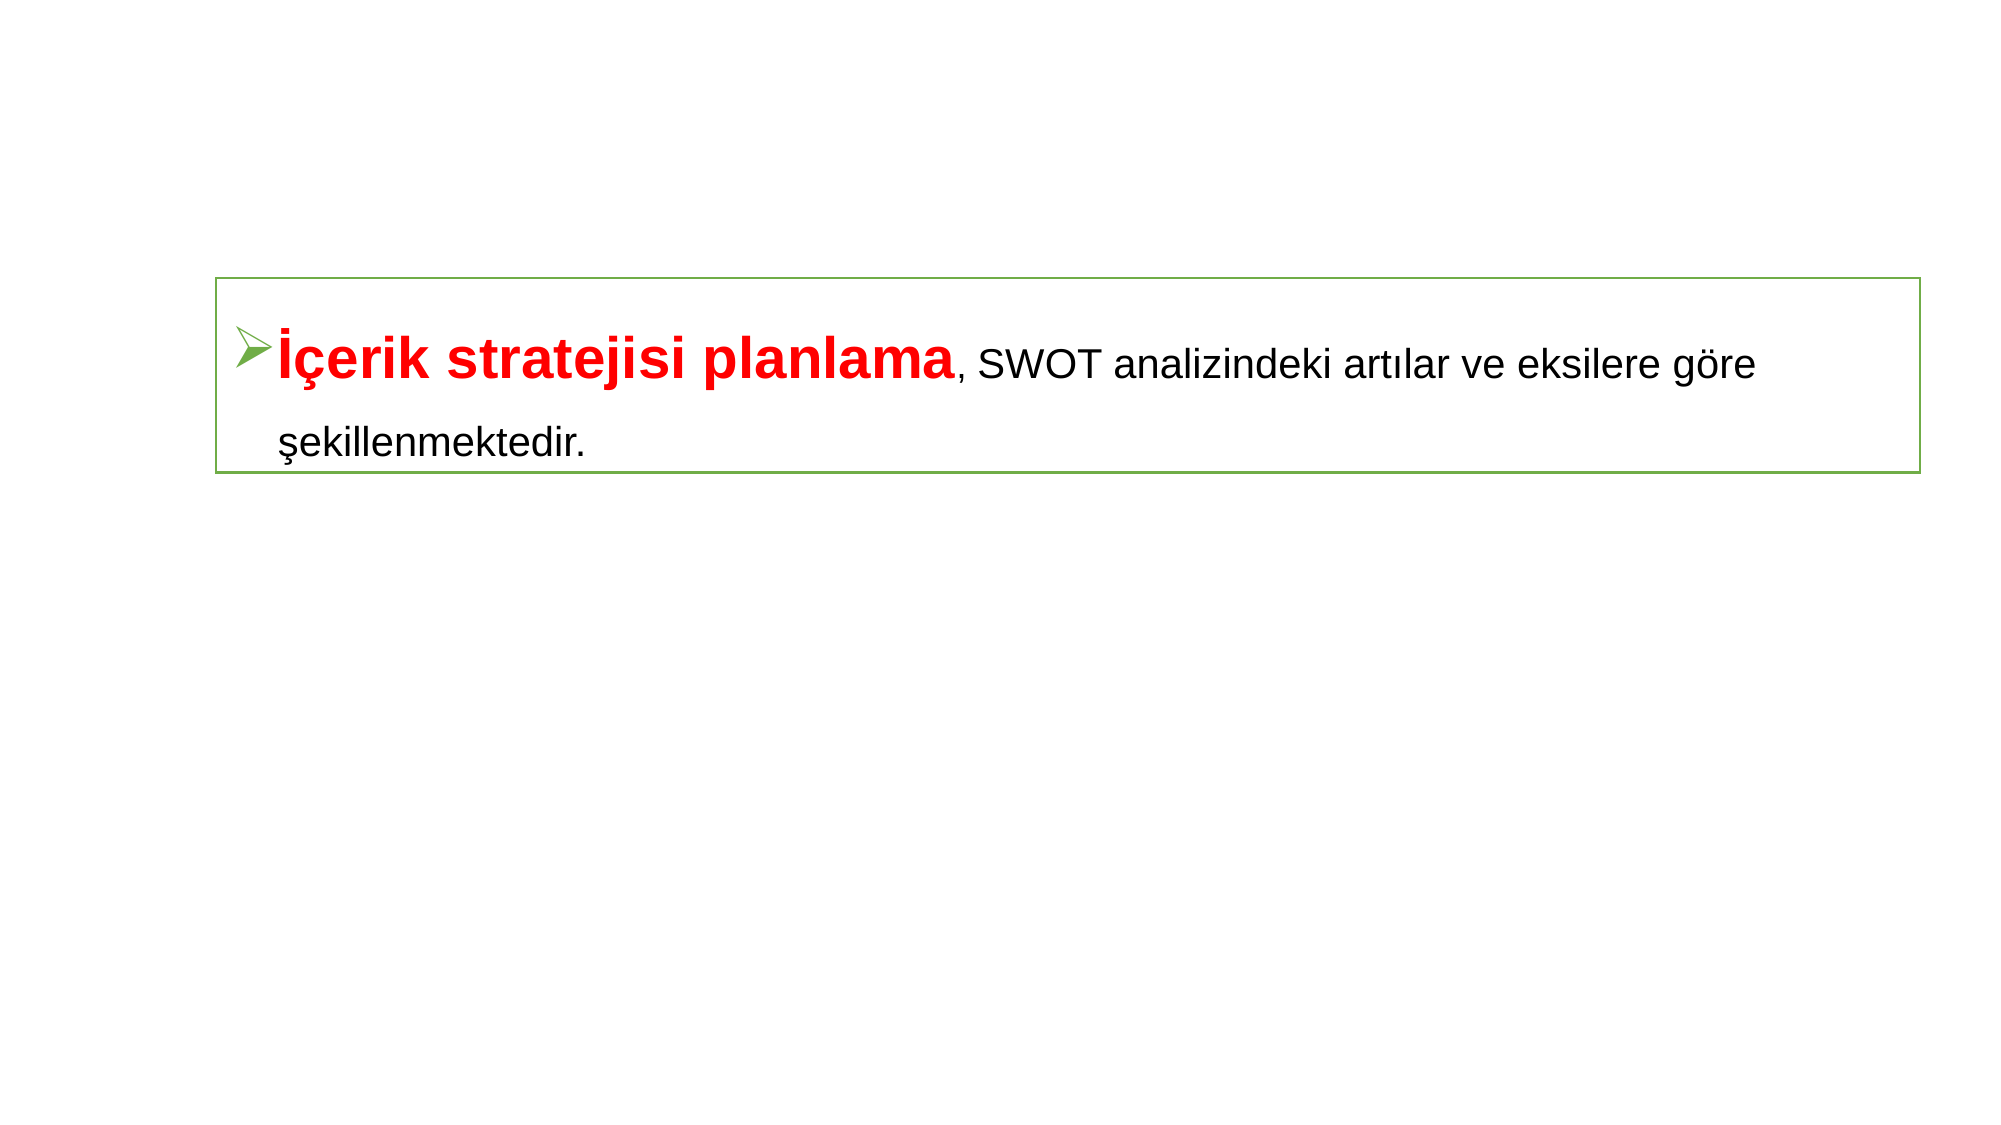

İçerik stratejisi planlama, SWOT analizindeki artılar ve eksilere göre şekillenmektedir.